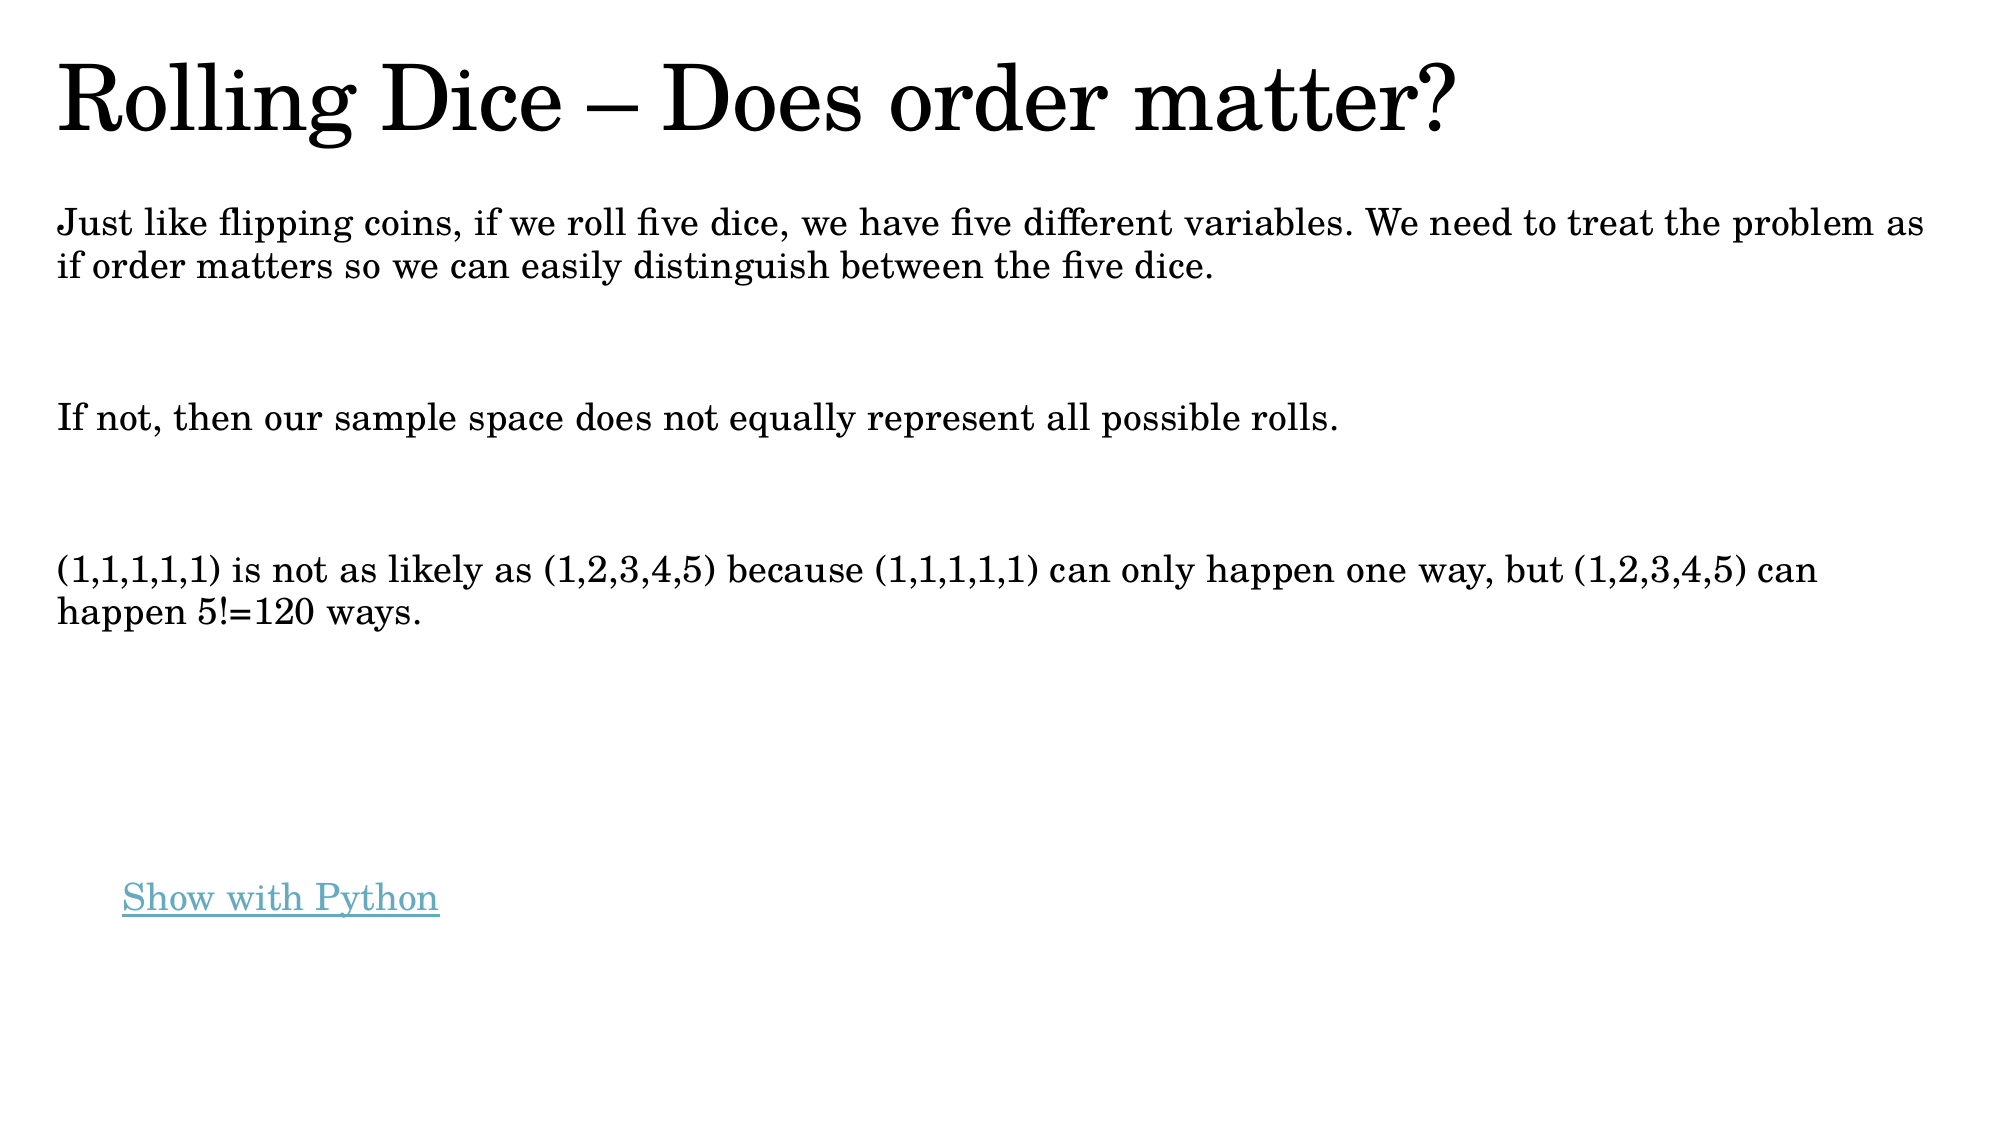

# Rolling Dice – Does order matter?
Just like flipping coins, if we roll five dice, we have five different variables. We need to treat the problem as if order matters so we can easily distinguish between the five dice.

If not, then our sample space does not equally represent all possible rolls.

(1,1,1,1,1) is not as likely as (1,2,3,4,5) because (1,1,1,1,1) can only happen one way, but (1,2,3,4,5) can happen 5!=120 ways.
Show with Python